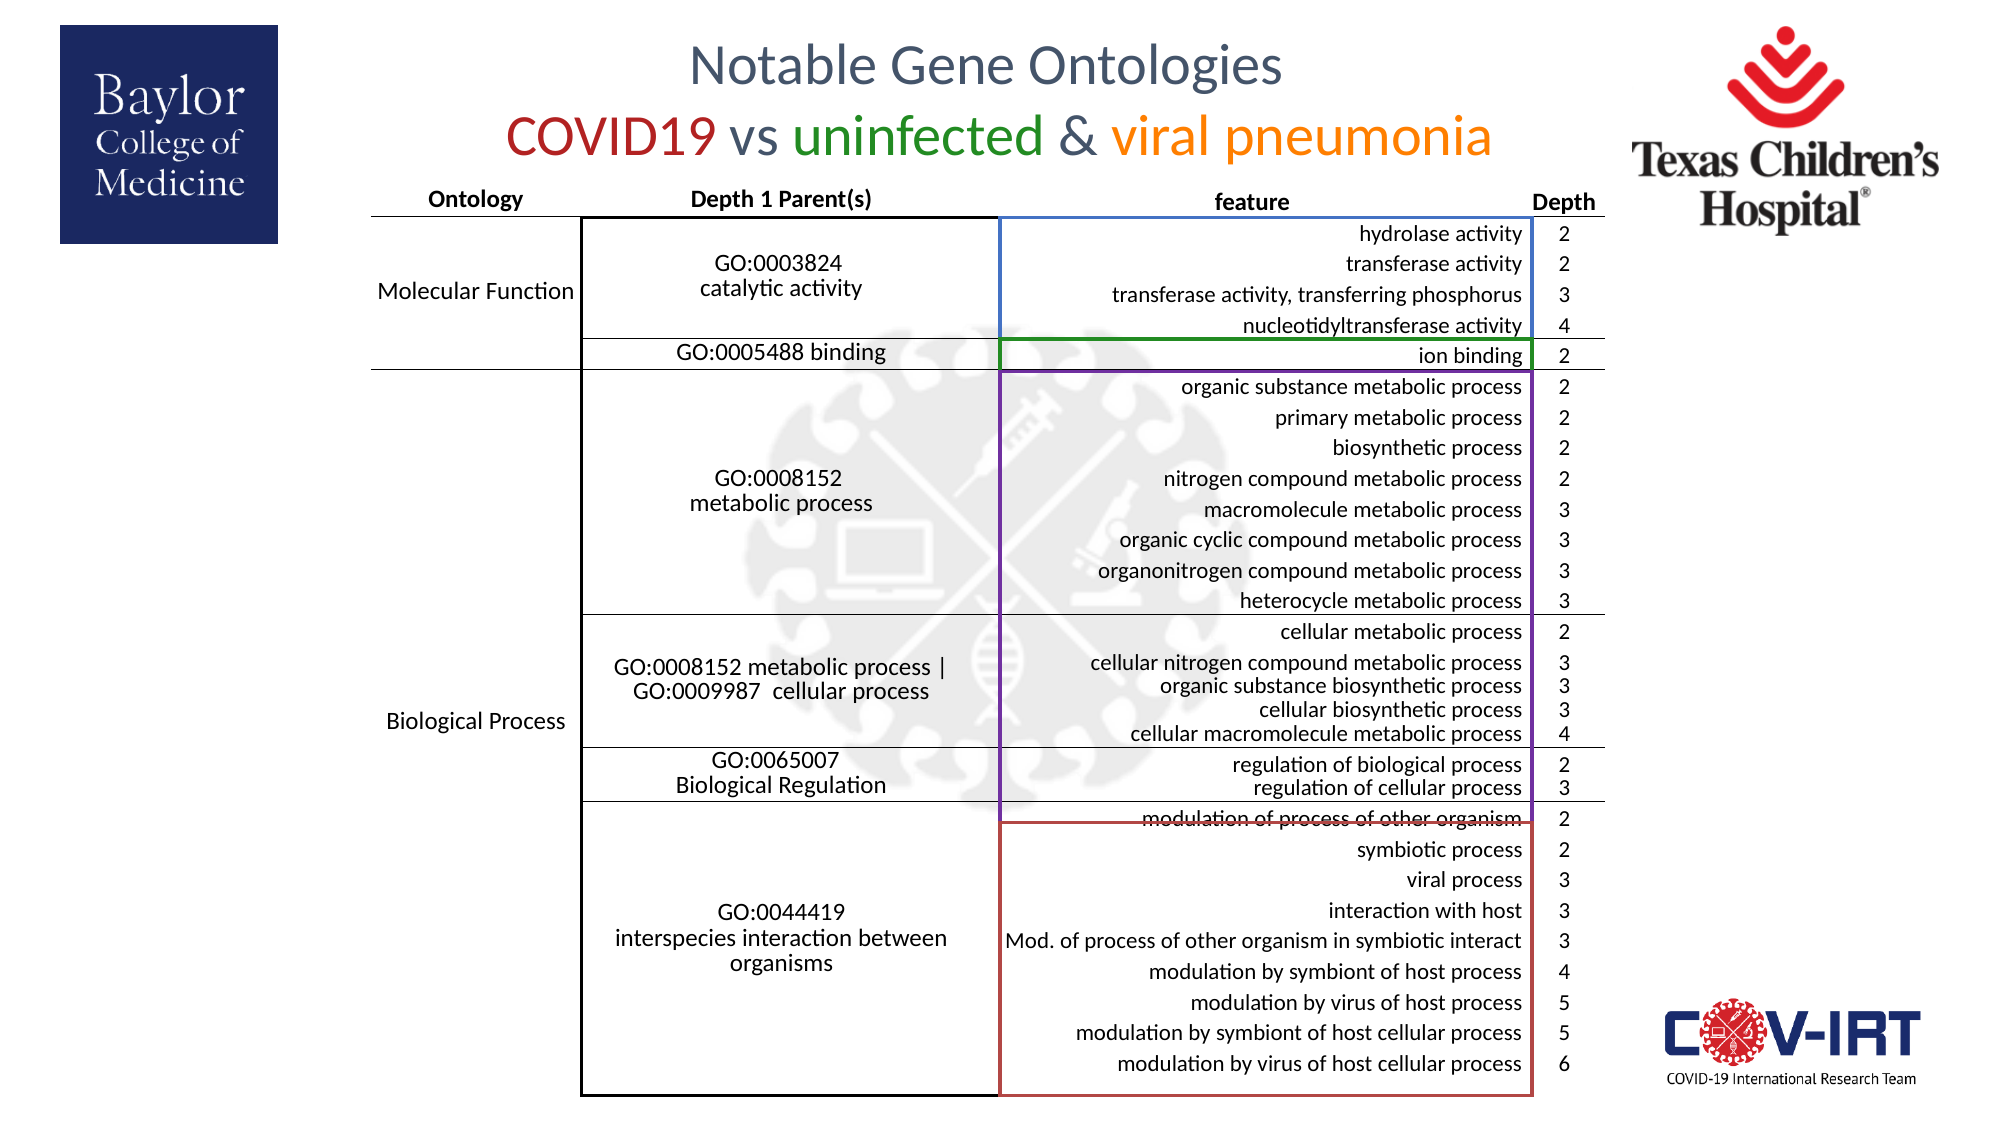

Notable Gene Ontologies
COVID19 vs uninfected & viral pneumonia
| Ontology | Depth 1 Parent(s) | feature | Depth |
| --- | --- | --- | --- |
| Molecular Function | GO:0003824 catalytic activity | hydrolase activity | 2 |
|  |  | transferase activity | 2 |
|  |  | transferase activity, transferring phosphorus | 3 |
|  |  | nucleotidyltransferase activity | 4 |
|  | GO:0005488 binding | ion binding | 2 |
| Biological Process | GO:0008152 metabolic process | organic substance metabolic process | 2 |
|  |  | primary metabolic process | 2 |
|  |  | biosynthetic process | 2 |
|  |  | nitrogen compound metabolic process | 2 |
|  |  | macromolecule metabolic process | 3 |
|  |  | organic cyclic compound metabolic process | 3 |
|  |  | organonitrogen compound metabolic process | 3 |
|  |  | heterocycle metabolic process | 3 |
|  | GO:0008152 metabolic process | GO:0009987 cellular process | cellular metabolic process | 2 |
|  |  | cellular nitrogen compound metabolic process | 3 |
|  |  | organic substance biosynthetic process | 3 |
|  |  | cellular biosynthetic process | 3 |
|  |  | cellular macromolecule metabolic process | 4 |
|  | GO:0065007 Biological Regulation | regulation of biological process | 2 |
|  |  | regulation of cellular process | 3 |
|  | GO:0044419 interspecies interaction between organisms | modulation of process of other organism | 2 |
|  |  | symbiotic process | 2 |
|  |  | viral process | 3 |
|  |  | interaction with host | 3 |
|  |  | Mod. of process of other organism in symbiotic interact | 3 |
|  |  | modulation by symbiont of host process | 4 |
|  |  | modulation by virus of host process | 5 |
|  |  | modulation by symbiont of host cellular process | 5 |
|  |  | modulation by virus of host cellular process | 6 |